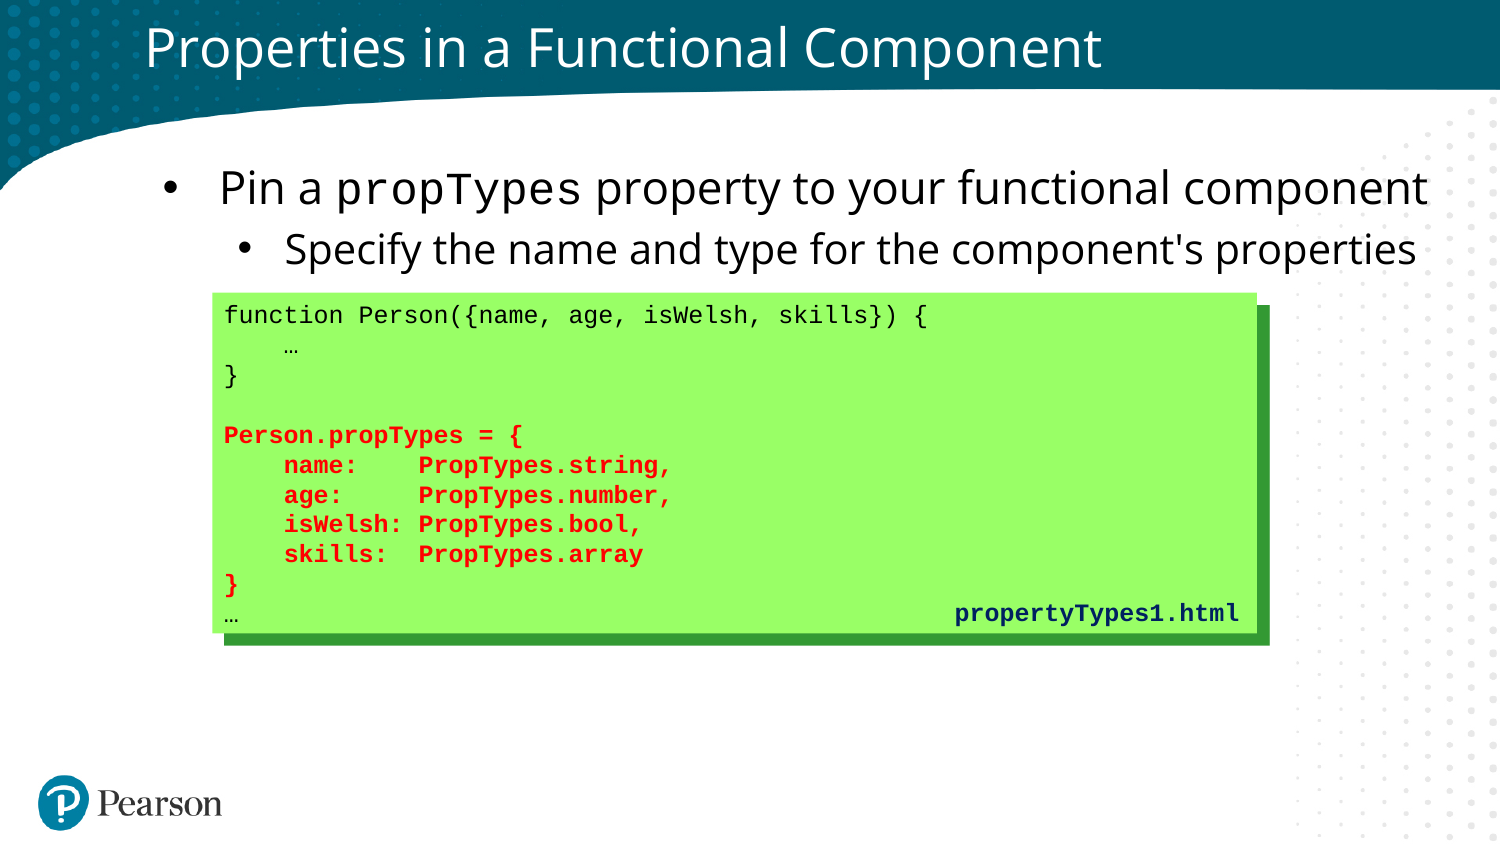

# Properties in a Functional Component
Pin a propTypes property to your functional component
Specify the name and type for the component's properties

function Person({name, age, isWelsh, skills}) {
    …
}

Person.propTypes = {
    name:    PropTypes.string,
    age:     PropTypes.number,
    isWelsh: PropTypes.bool,
    skills:  PropTypes.array
}
…
propertyTypes1.html
propertyTypes1.html